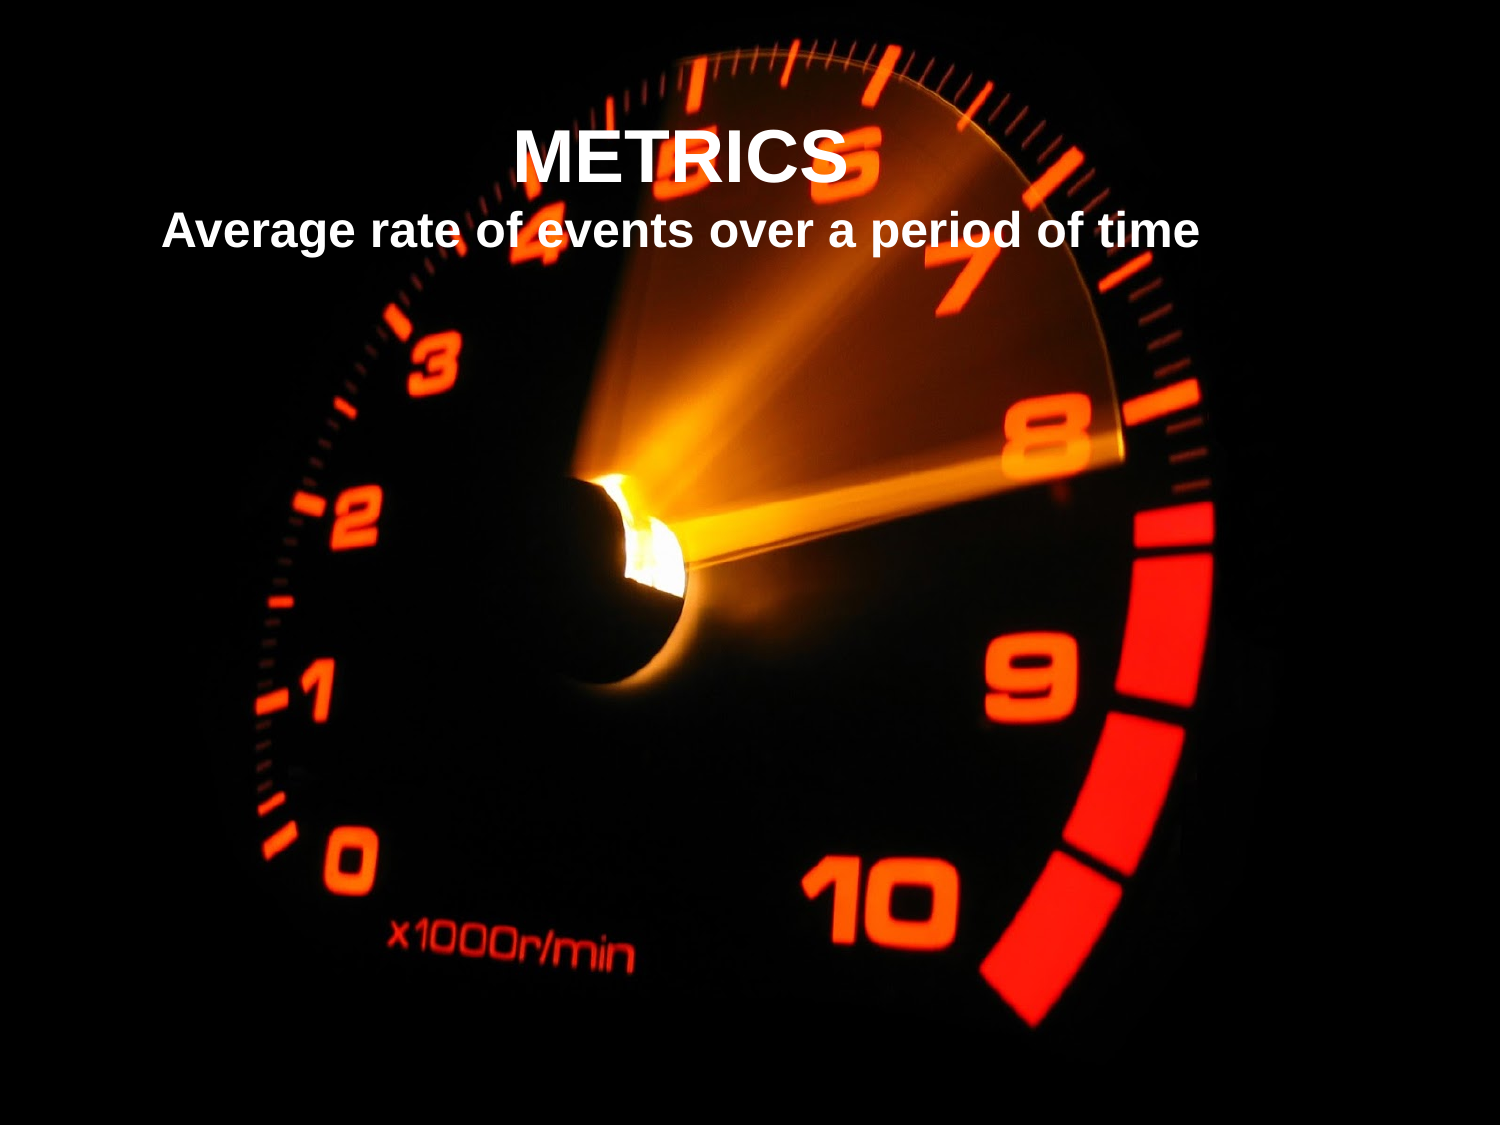

METRICS
Average rate of events over a period of time